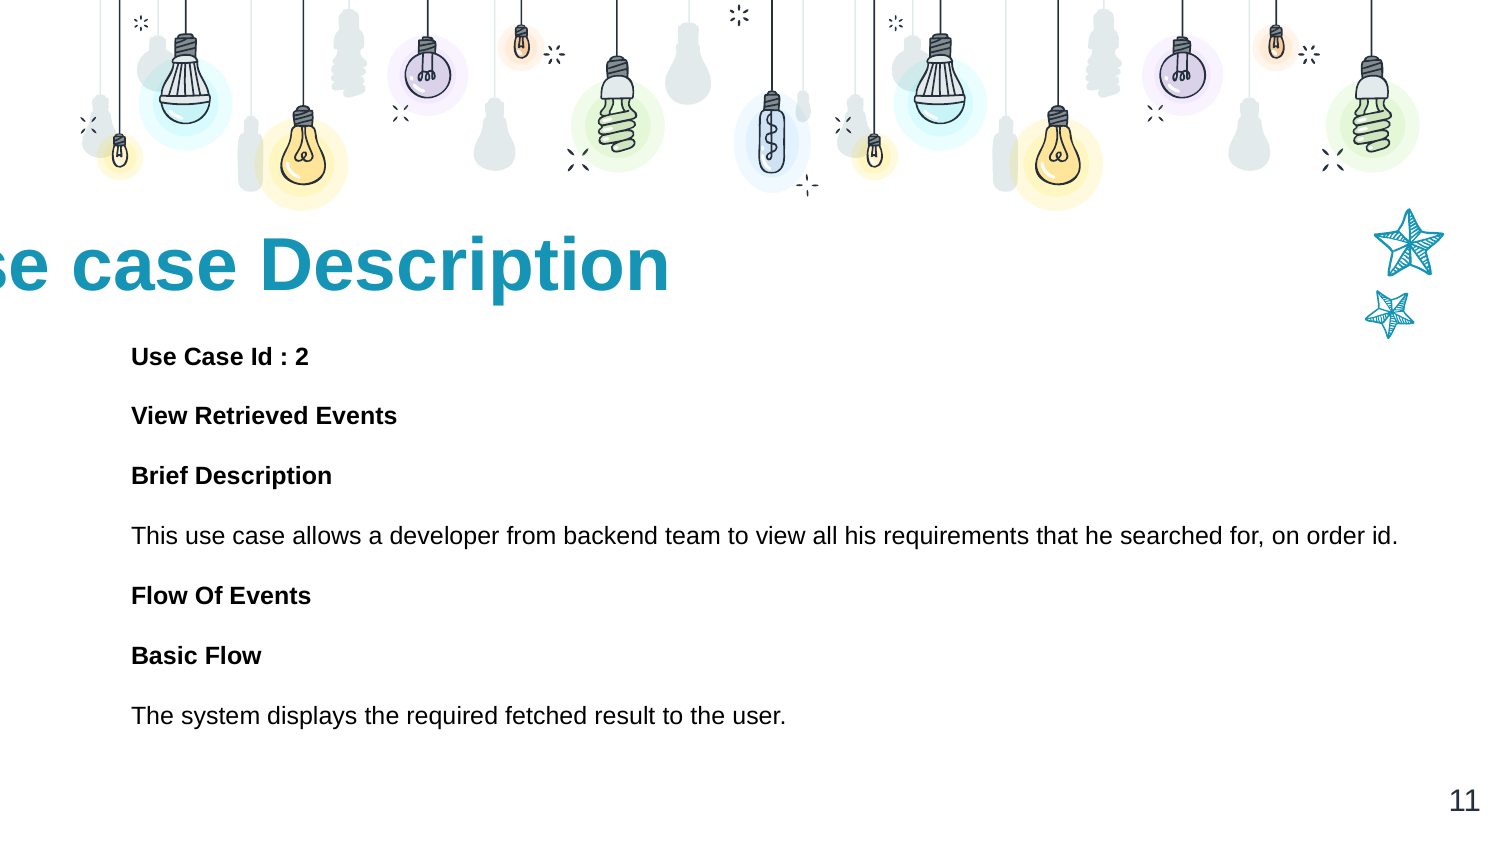

Use case Description

Use Case Id : 2

View Retrieved Events

Brief Description

This use case allows a developer from backend team to view all his requirements that he searched for, on order id.

Flow Of Events

Basic Flow

The system displays the required fetched result to the user.

11